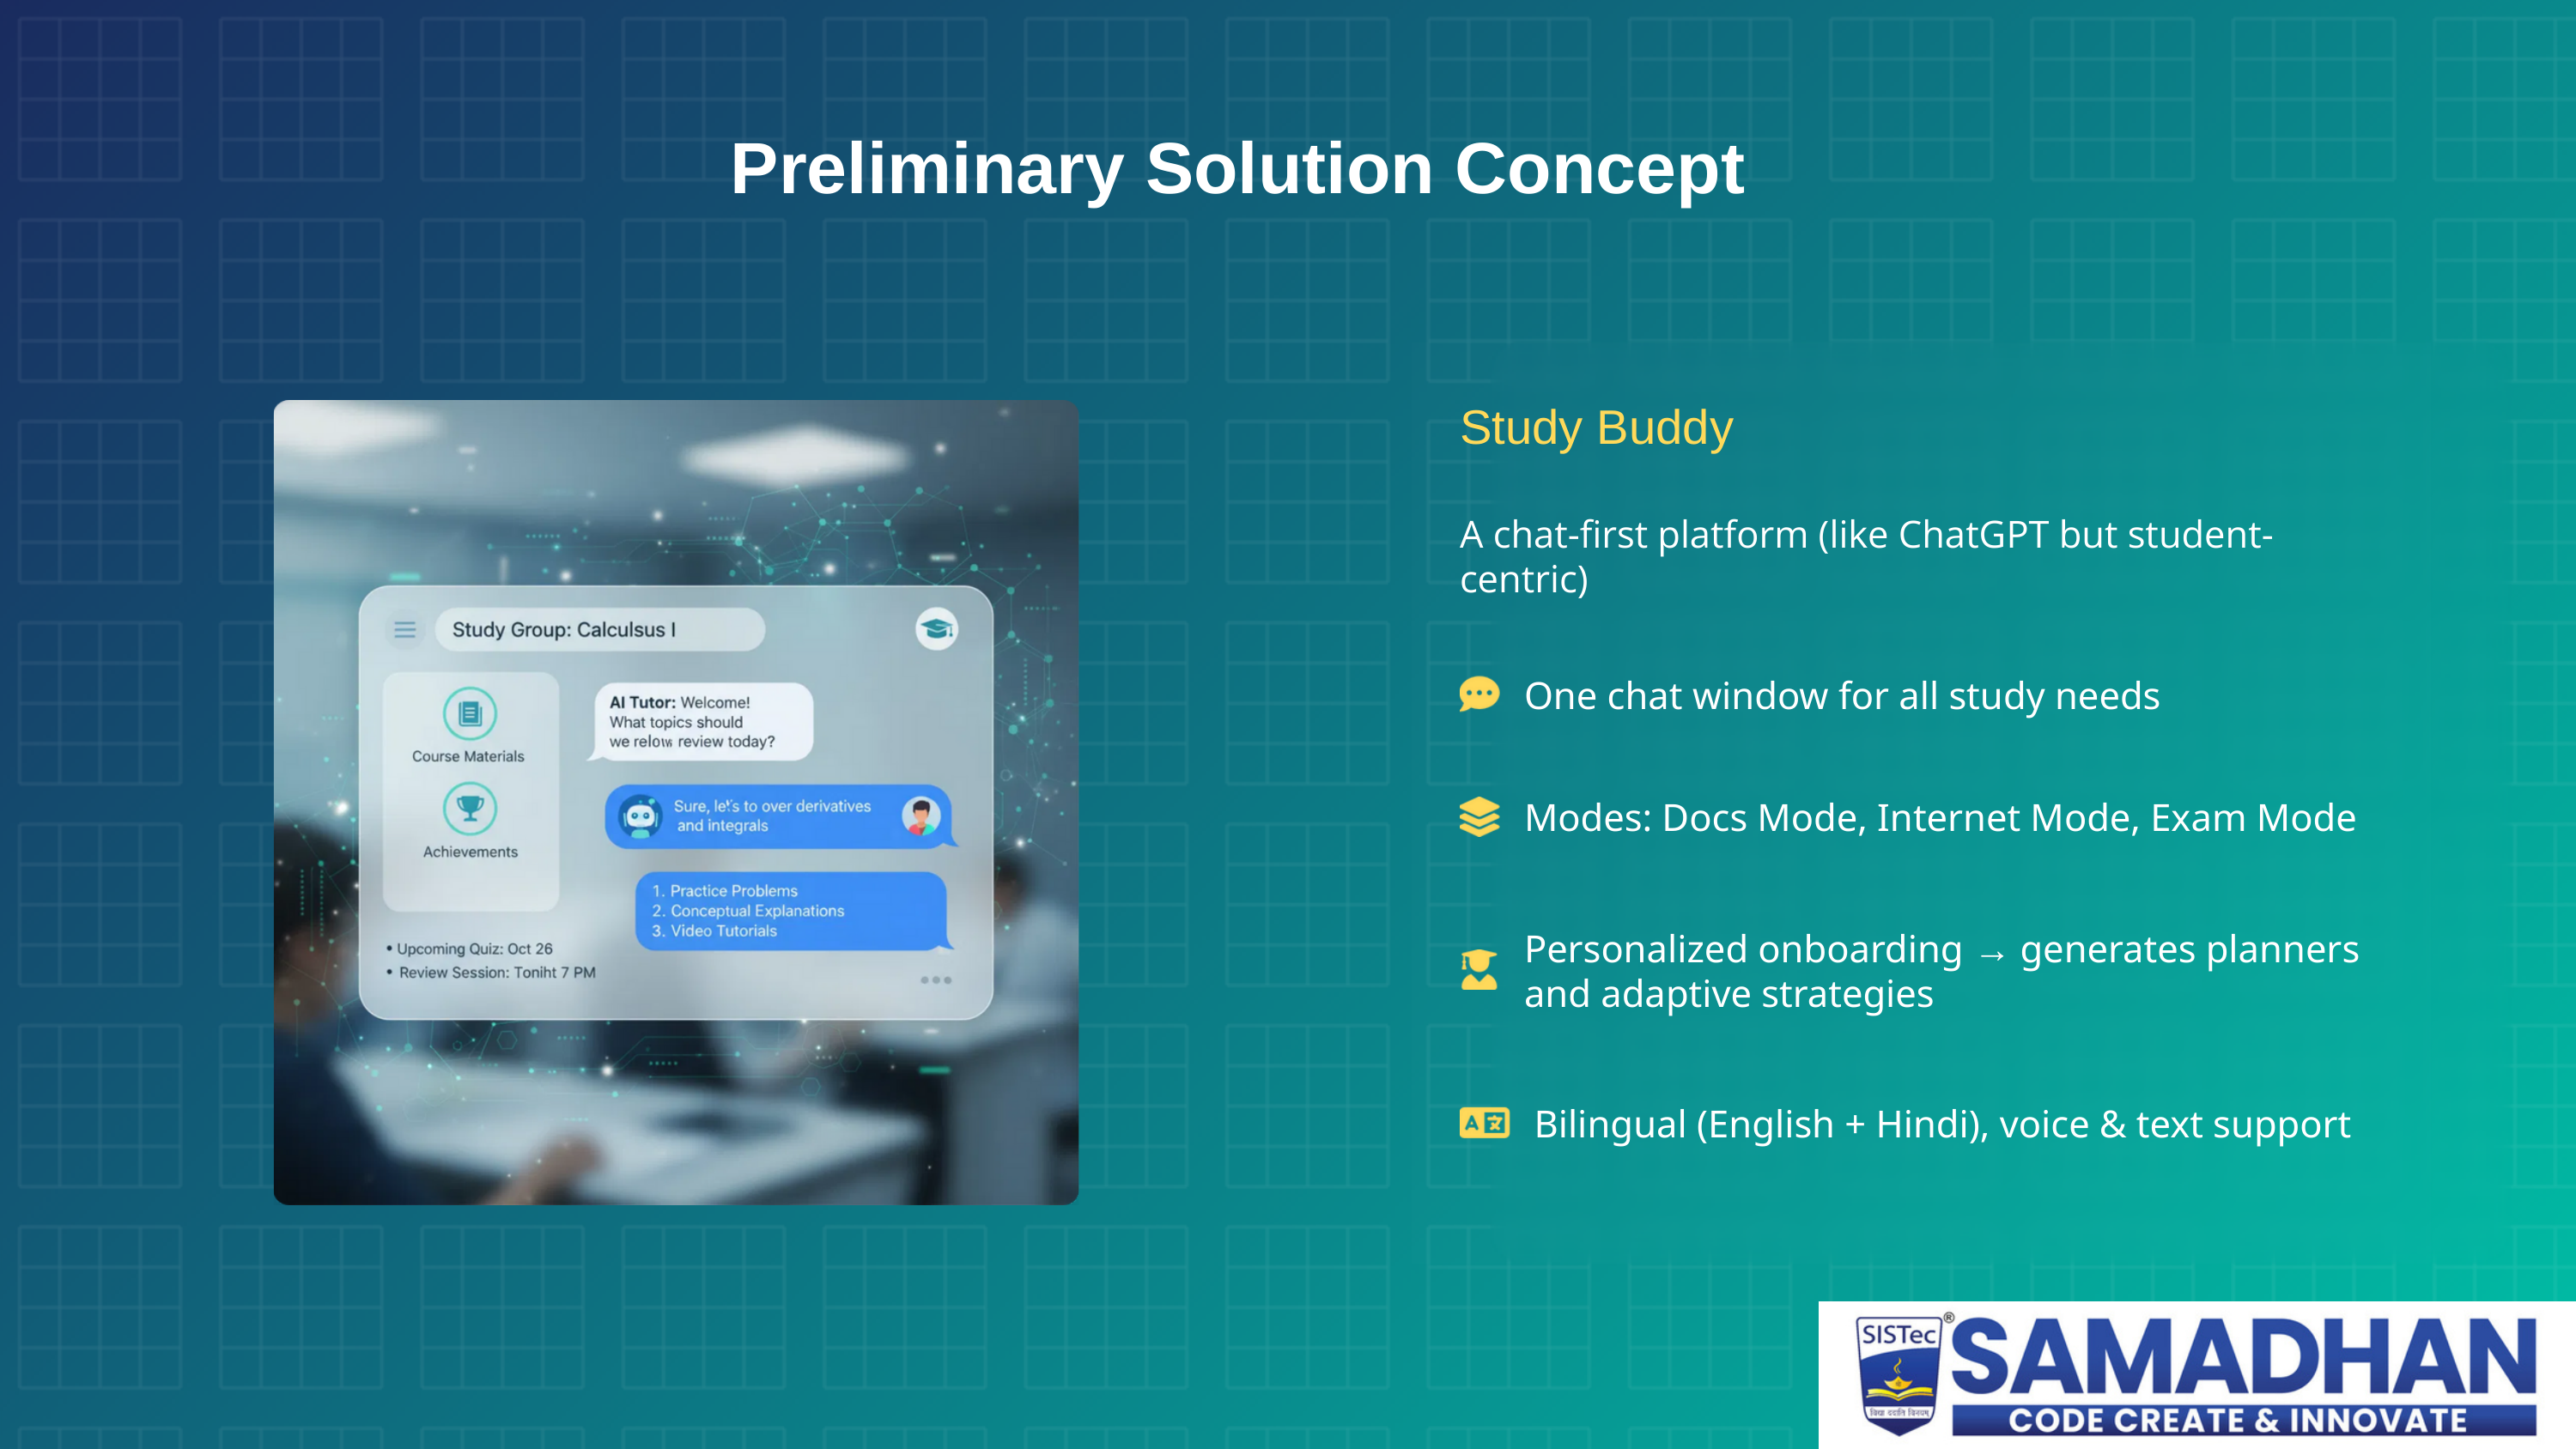

Preliminary Solution Concept

Study Buddy

A chat-first platform (like ChatGPT but student-centric)

One chat window for all study needs

Modes: Docs Mode, Internet Mode, Exam Mode

Personalized onboarding → generates planners and adaptive strategies

Bilingual (English + Hindi), voice & text support